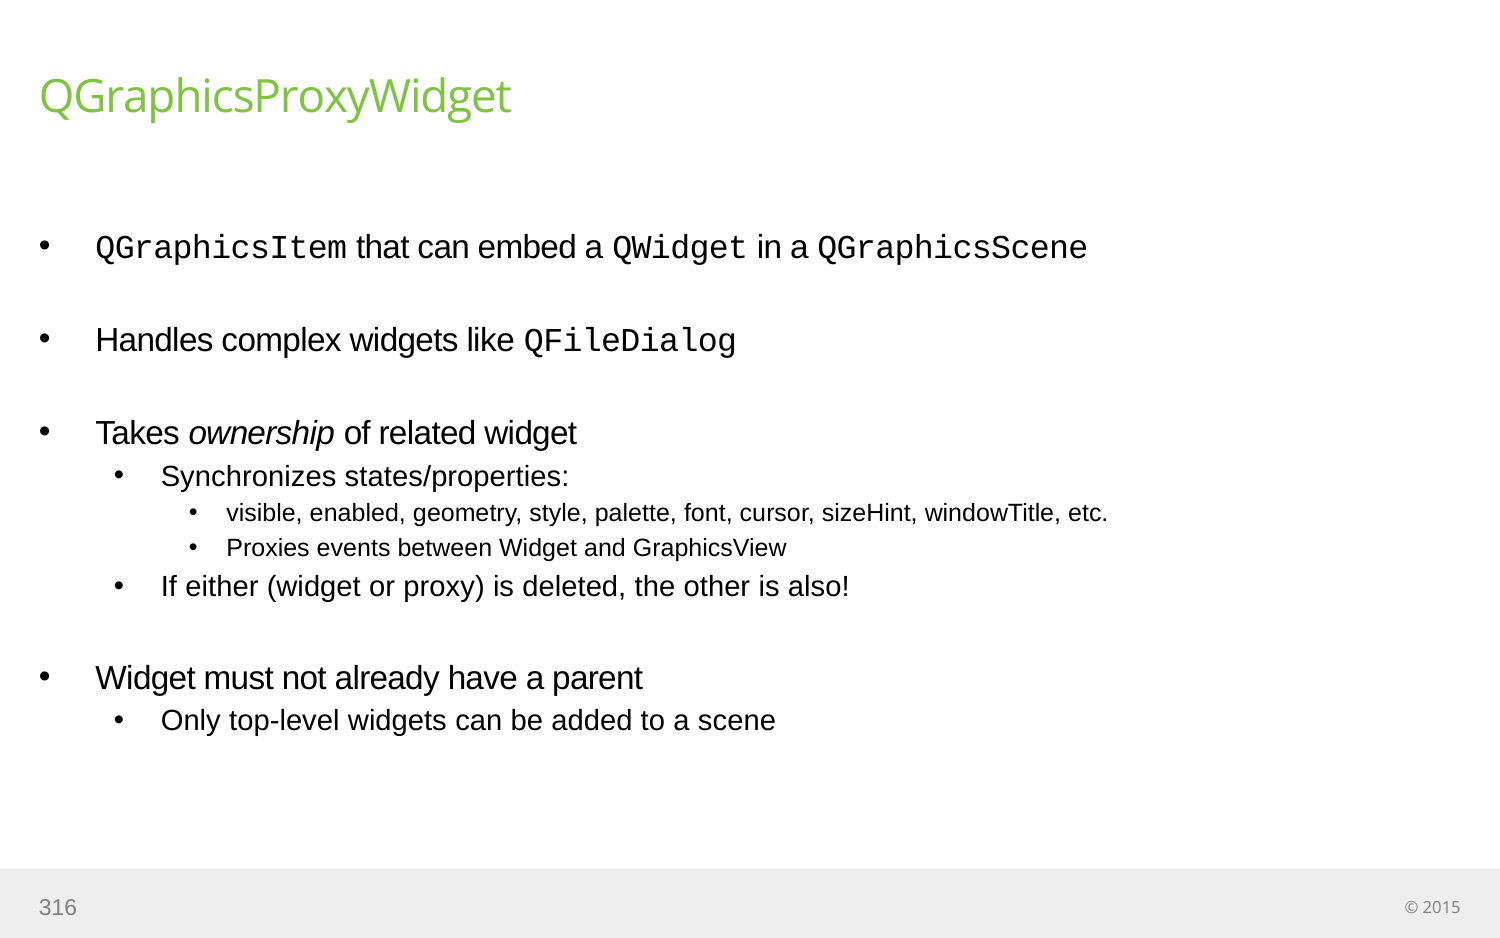

# QGraphicsProxyWidget
QGraphicsItem that can embed a QWidget in a QGraphicsScene

Handles complex widgets like QFileDialog

Takes ownership of related widget
Synchronizes states/properties:
visible, enabled, geometry, style, palette, font, cursor, sizeHint, windowTitle, etc.
Proxies events between Widget and GraphicsView
If either (widget or proxy) is deleted, the other is also!

Widget must not already have a parent
Only top-level widgets can be added to a scene
316
© 2015